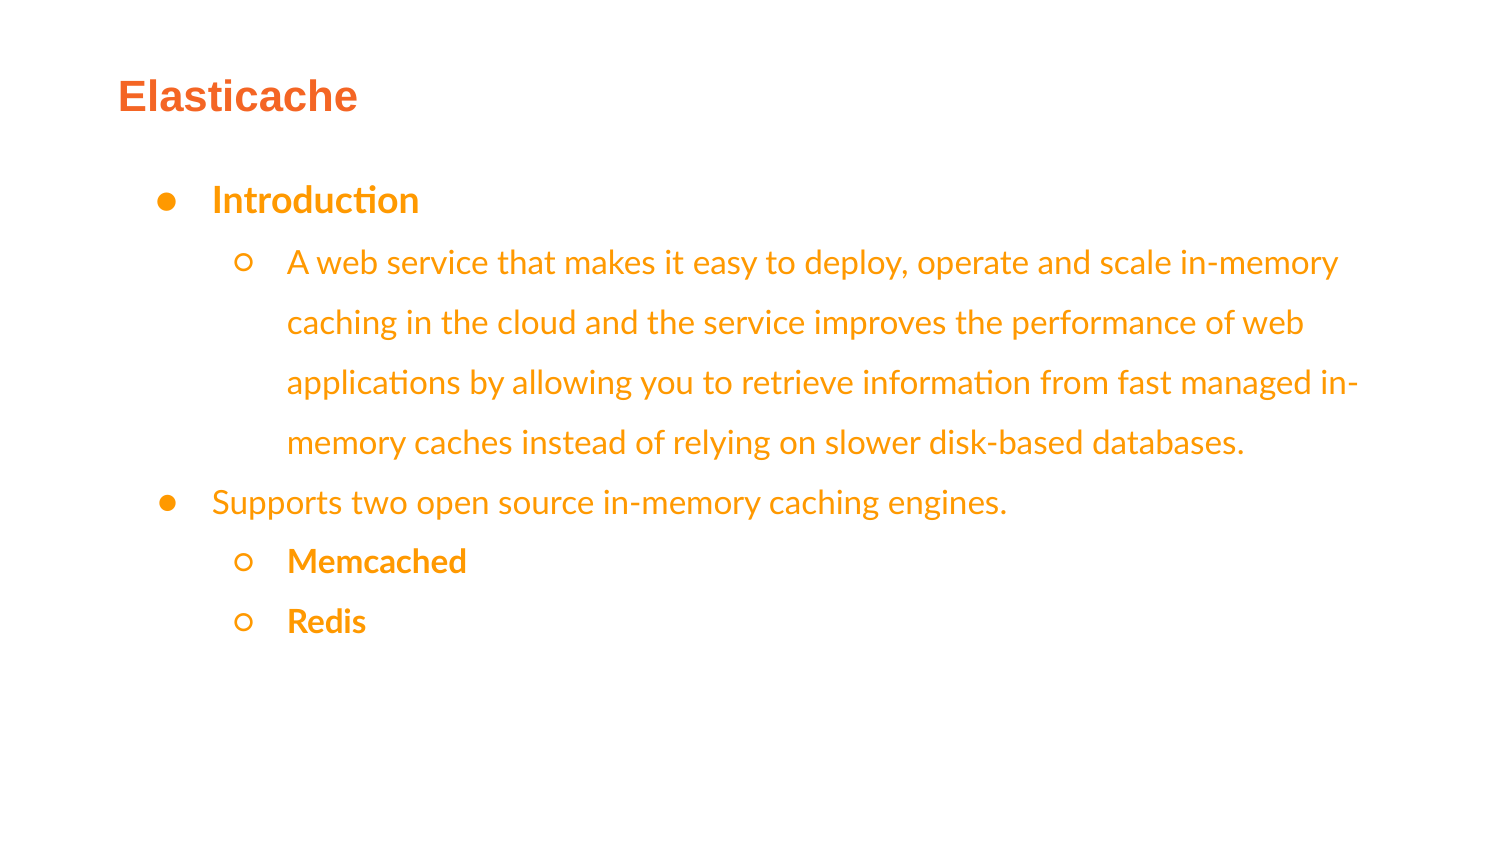

Elasticache
Introduction
A web service that makes it easy to deploy, operate and scale in-memory caching in the cloud and the service improves the performance of web applications by allowing you to retrieve information from fast managed in-memory caches instead of relying on slower disk-based databases.
Supports two open source in-memory caching engines.
Memcached
Redis